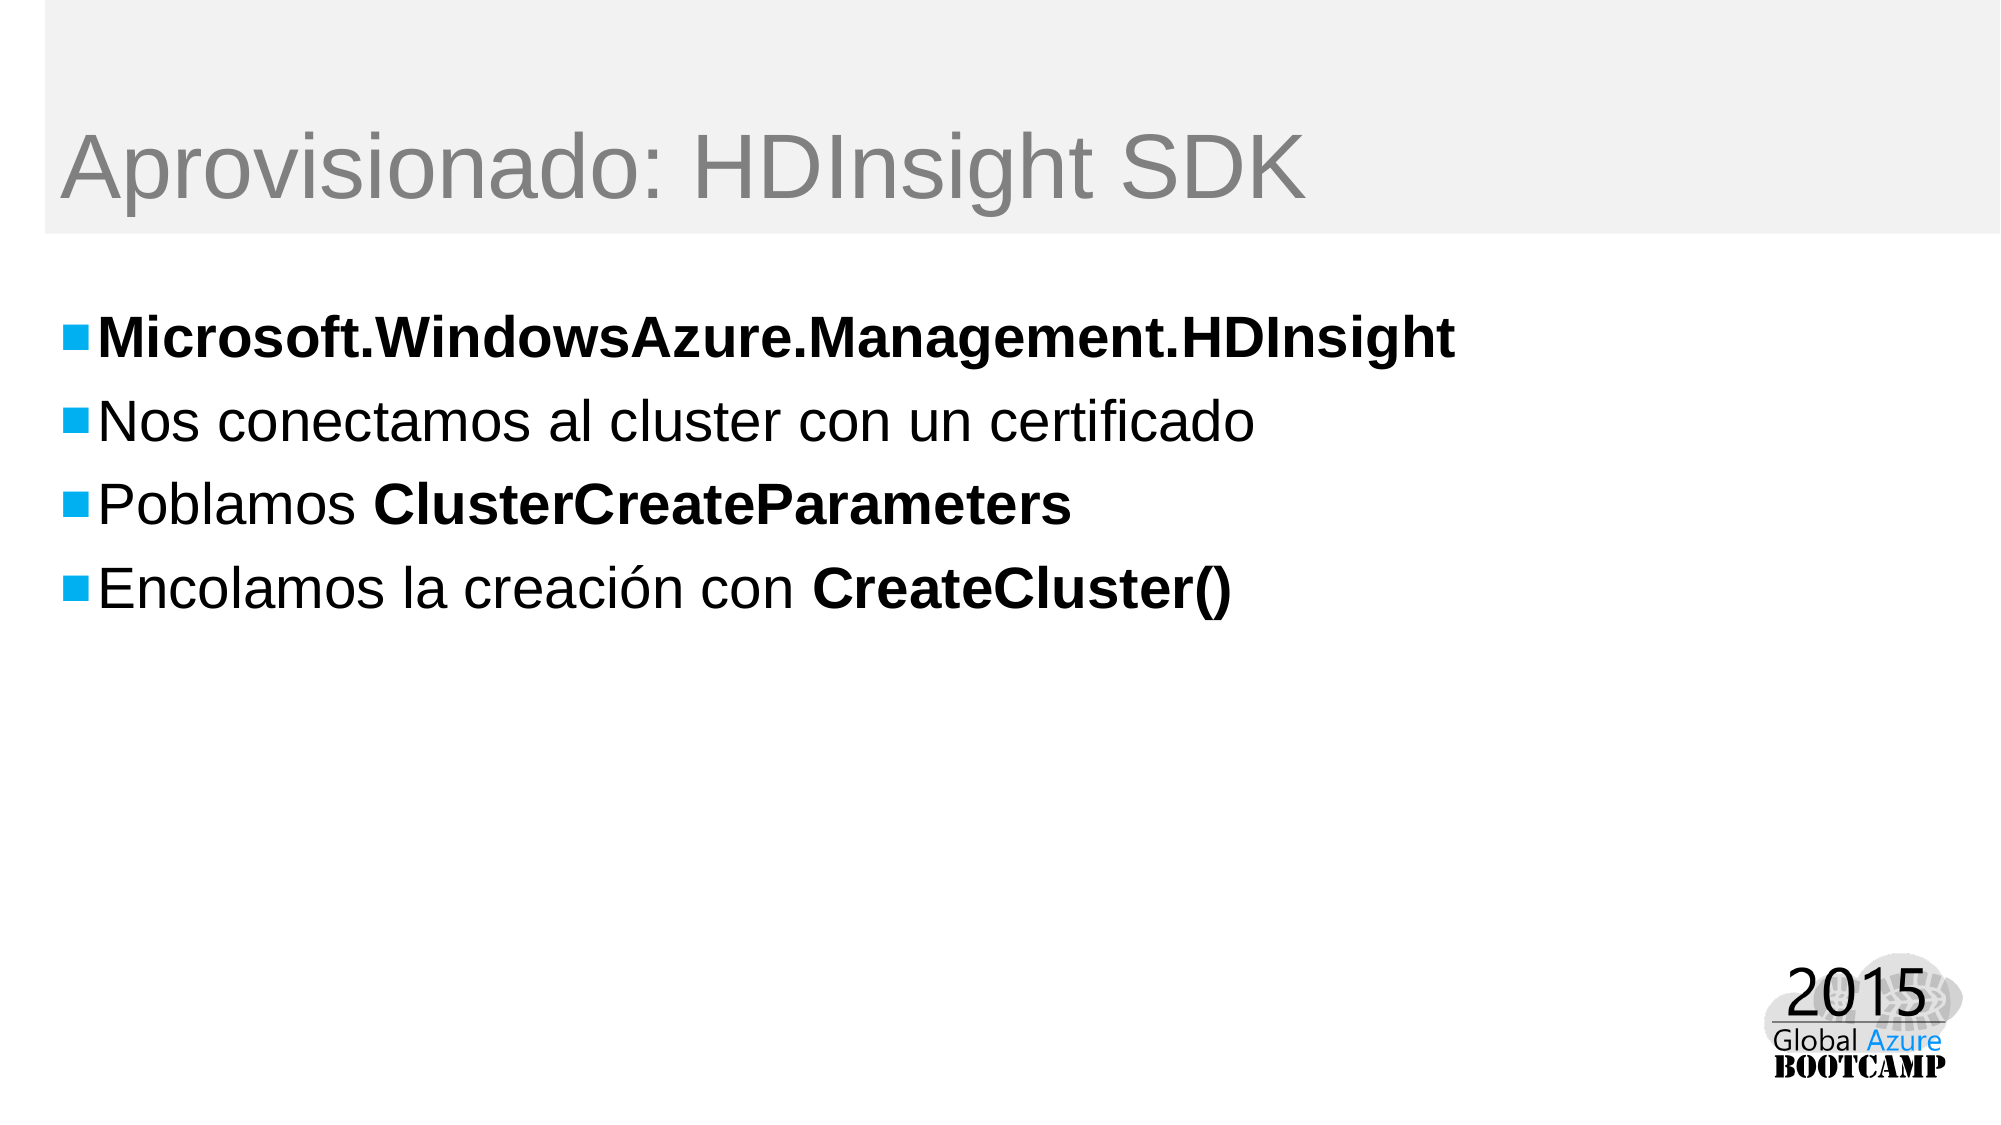

# Aprovisionado: HDInsight SDK
Microsoft.WindowsAzure.Management.HDInsight
Nos conectamos al cluster con un certificado
Poblamos ClusterCreateParameters
Encolamos la creación con CreateCluster()